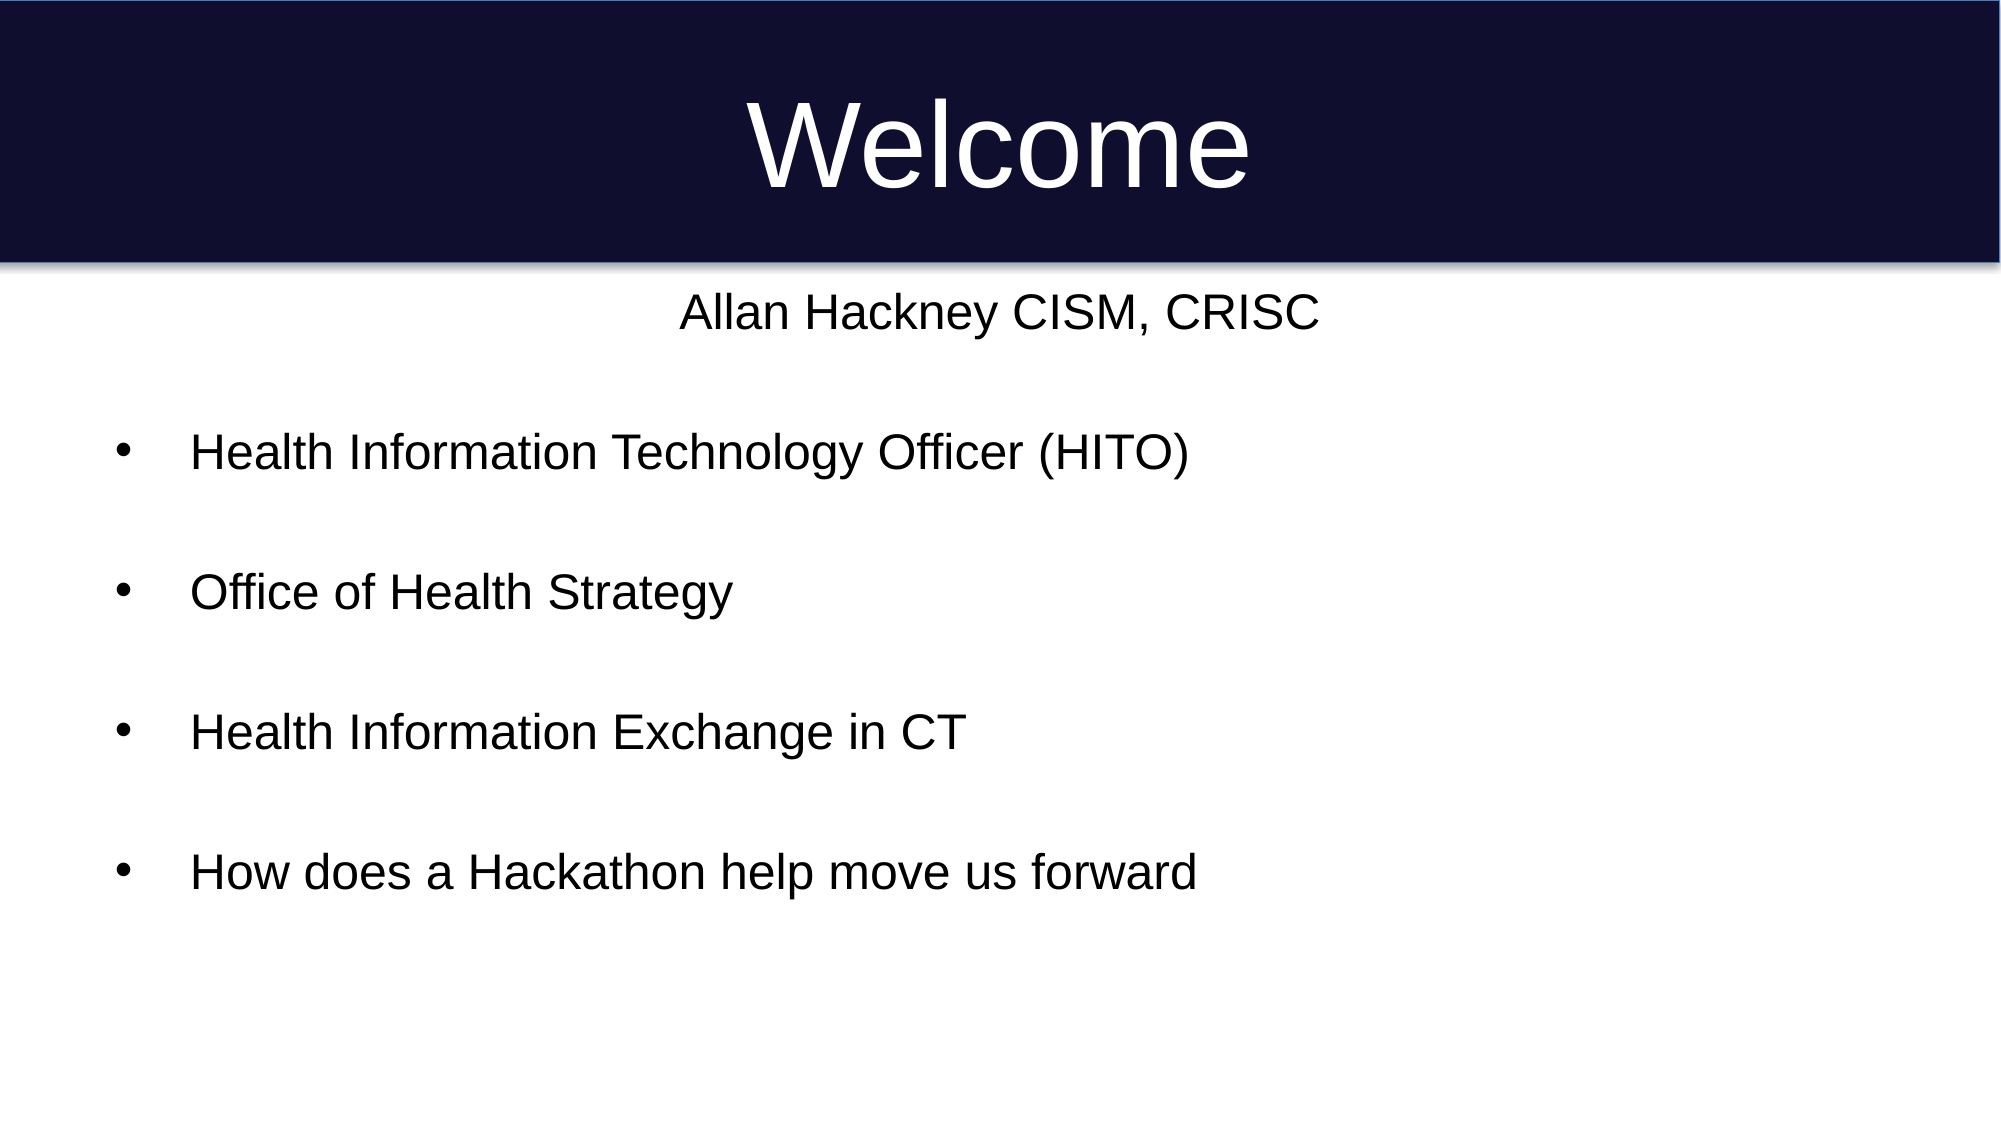

# Welcome
Allan Hackney CISM, CRISC

Health Information Technology Officer (HITO)

Office of Health Strategy

Health Information Exchange in CT

How does a Hackathon help move us forward